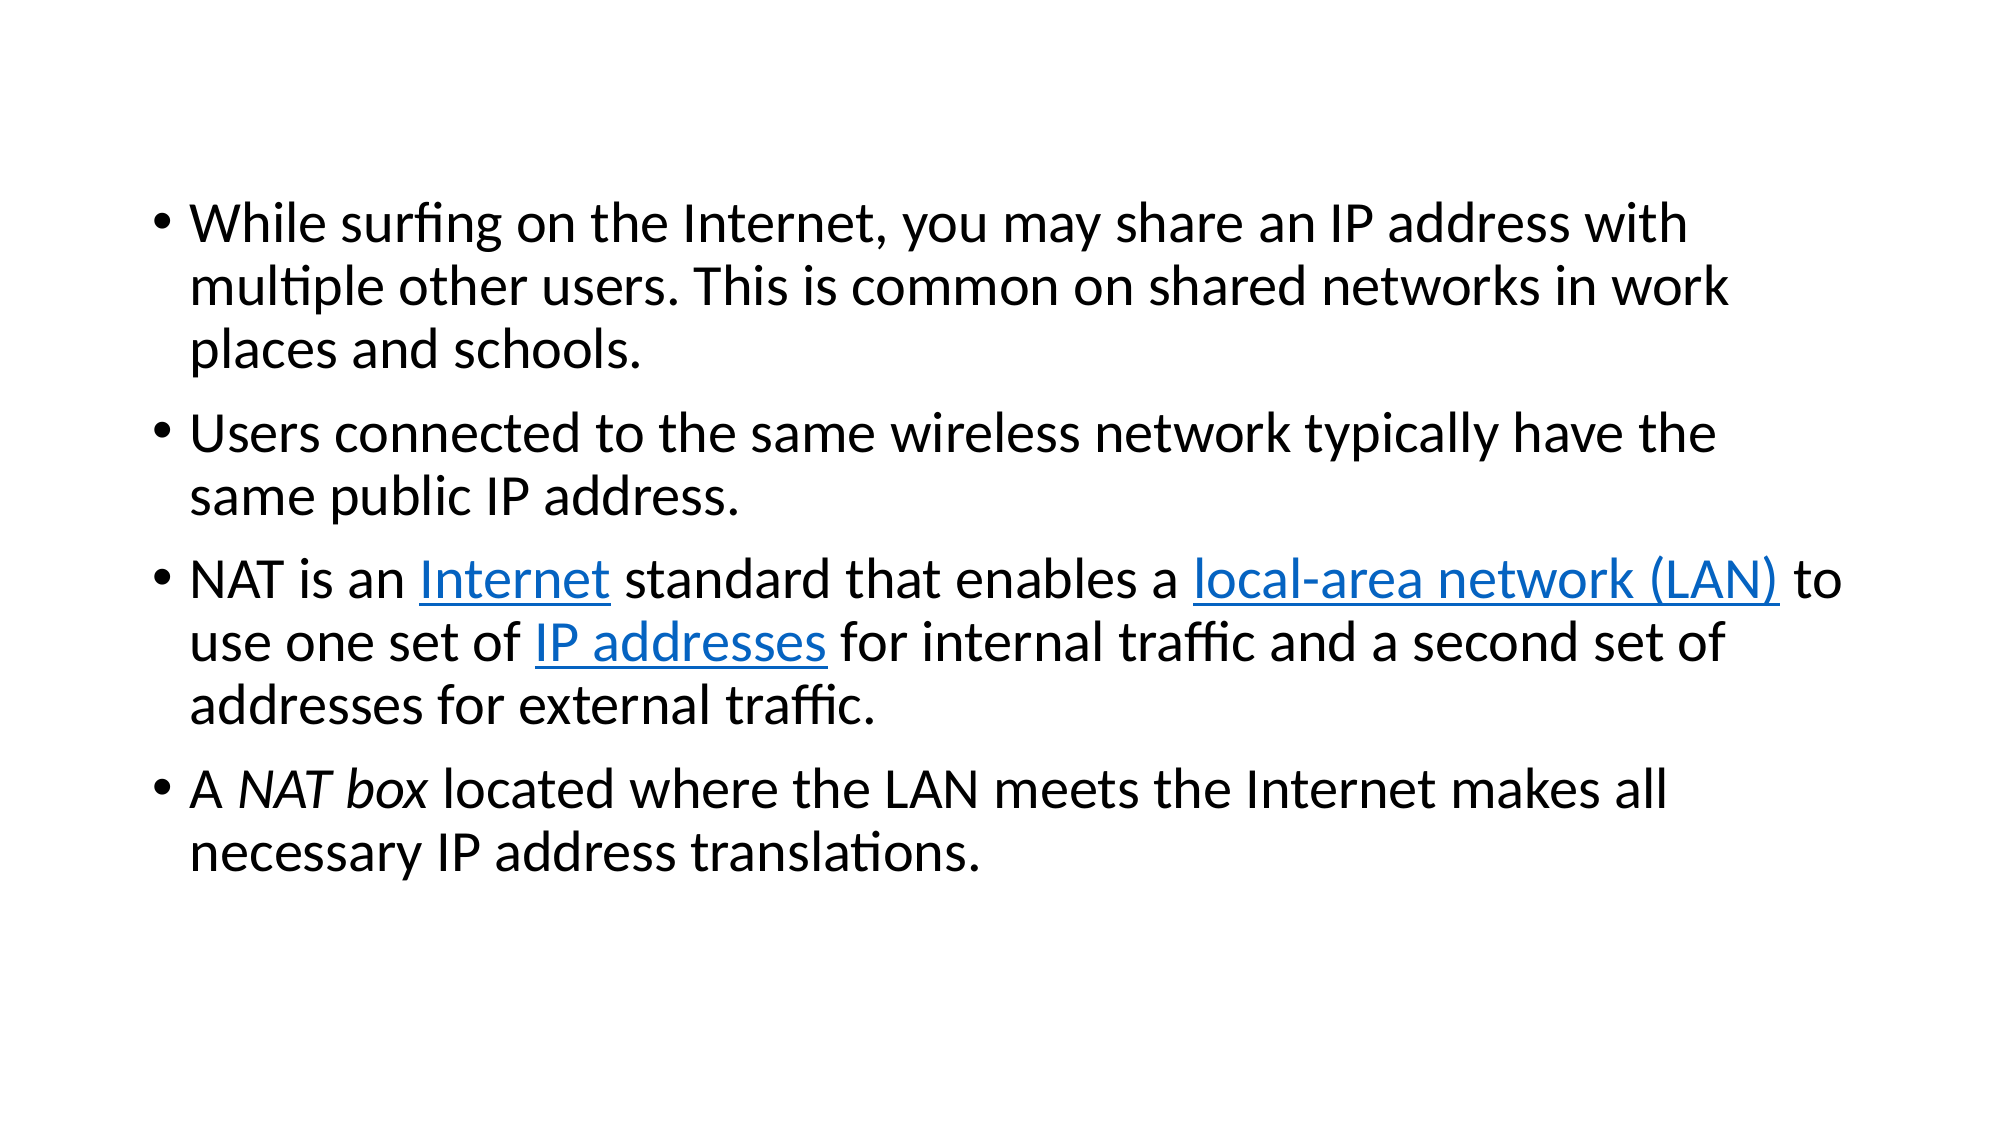

While surfing on the Internet, you may share an IP address with multiple other users. This is common on shared networks in work places and schools.
Users connected to the same wireless network typically have the same public IP address.
NAT is an Internet standard that enables a local-area network (LAN) to use one set of IP addresses for internal traffic and a second set of addresses for external traffic.
A NAT box located where the LAN meets the Internet makes all necessary IP address translations.